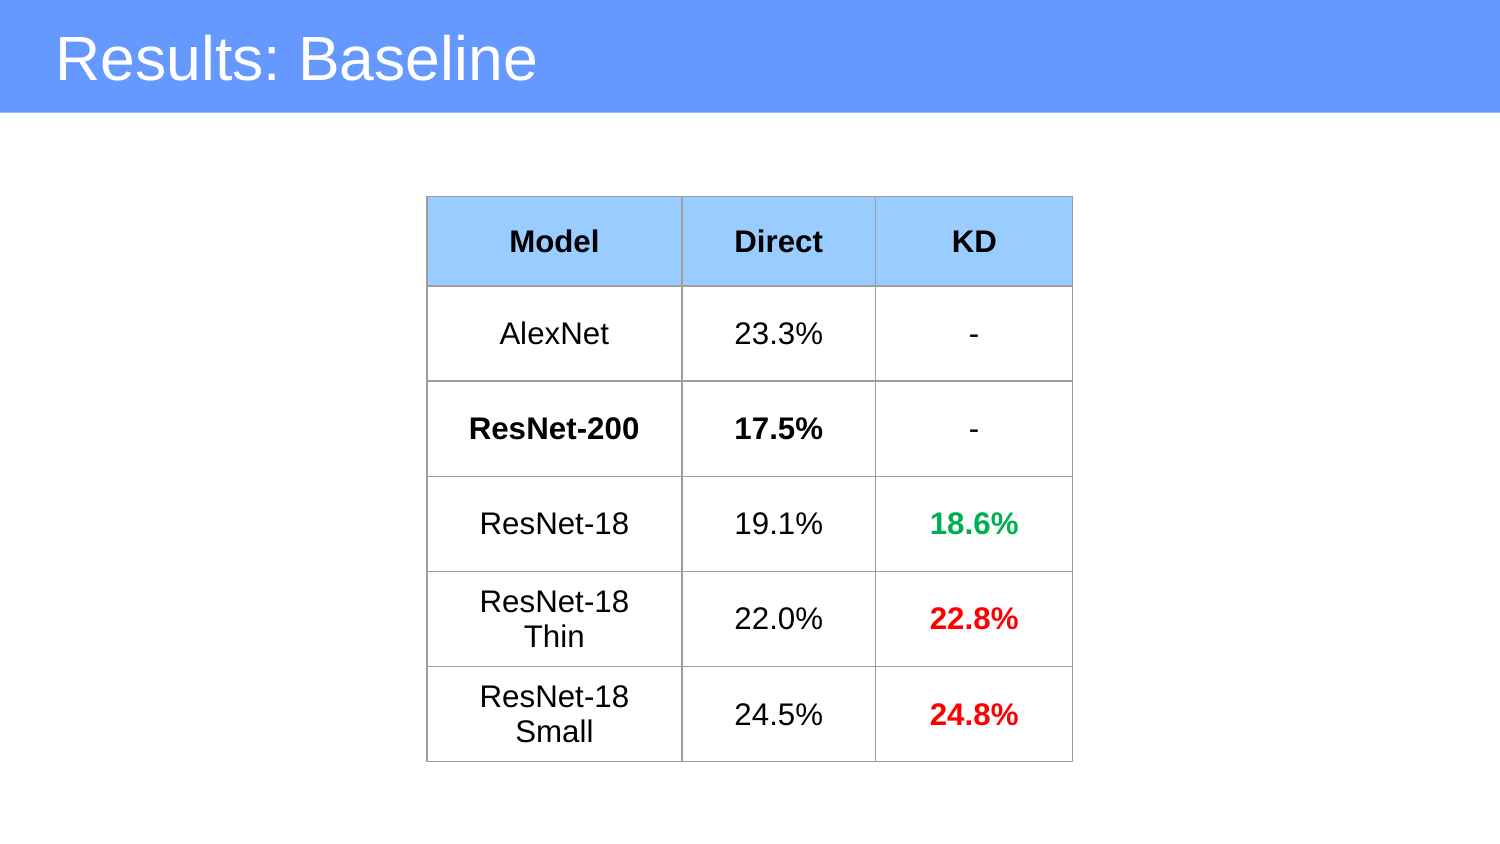

Results: Baseline
| Model | Direct | KD |
| --- | --- | --- |
| AlexNet | 23.3% | - |
| ResNet-200 | 17.5% | - |
| ResNet-18 | 19.1% | 18.6% |
| ResNet-18 Thin | 22.0% | 22.8% |
| ResNet-18 Small | 24.5% | 24.8% |